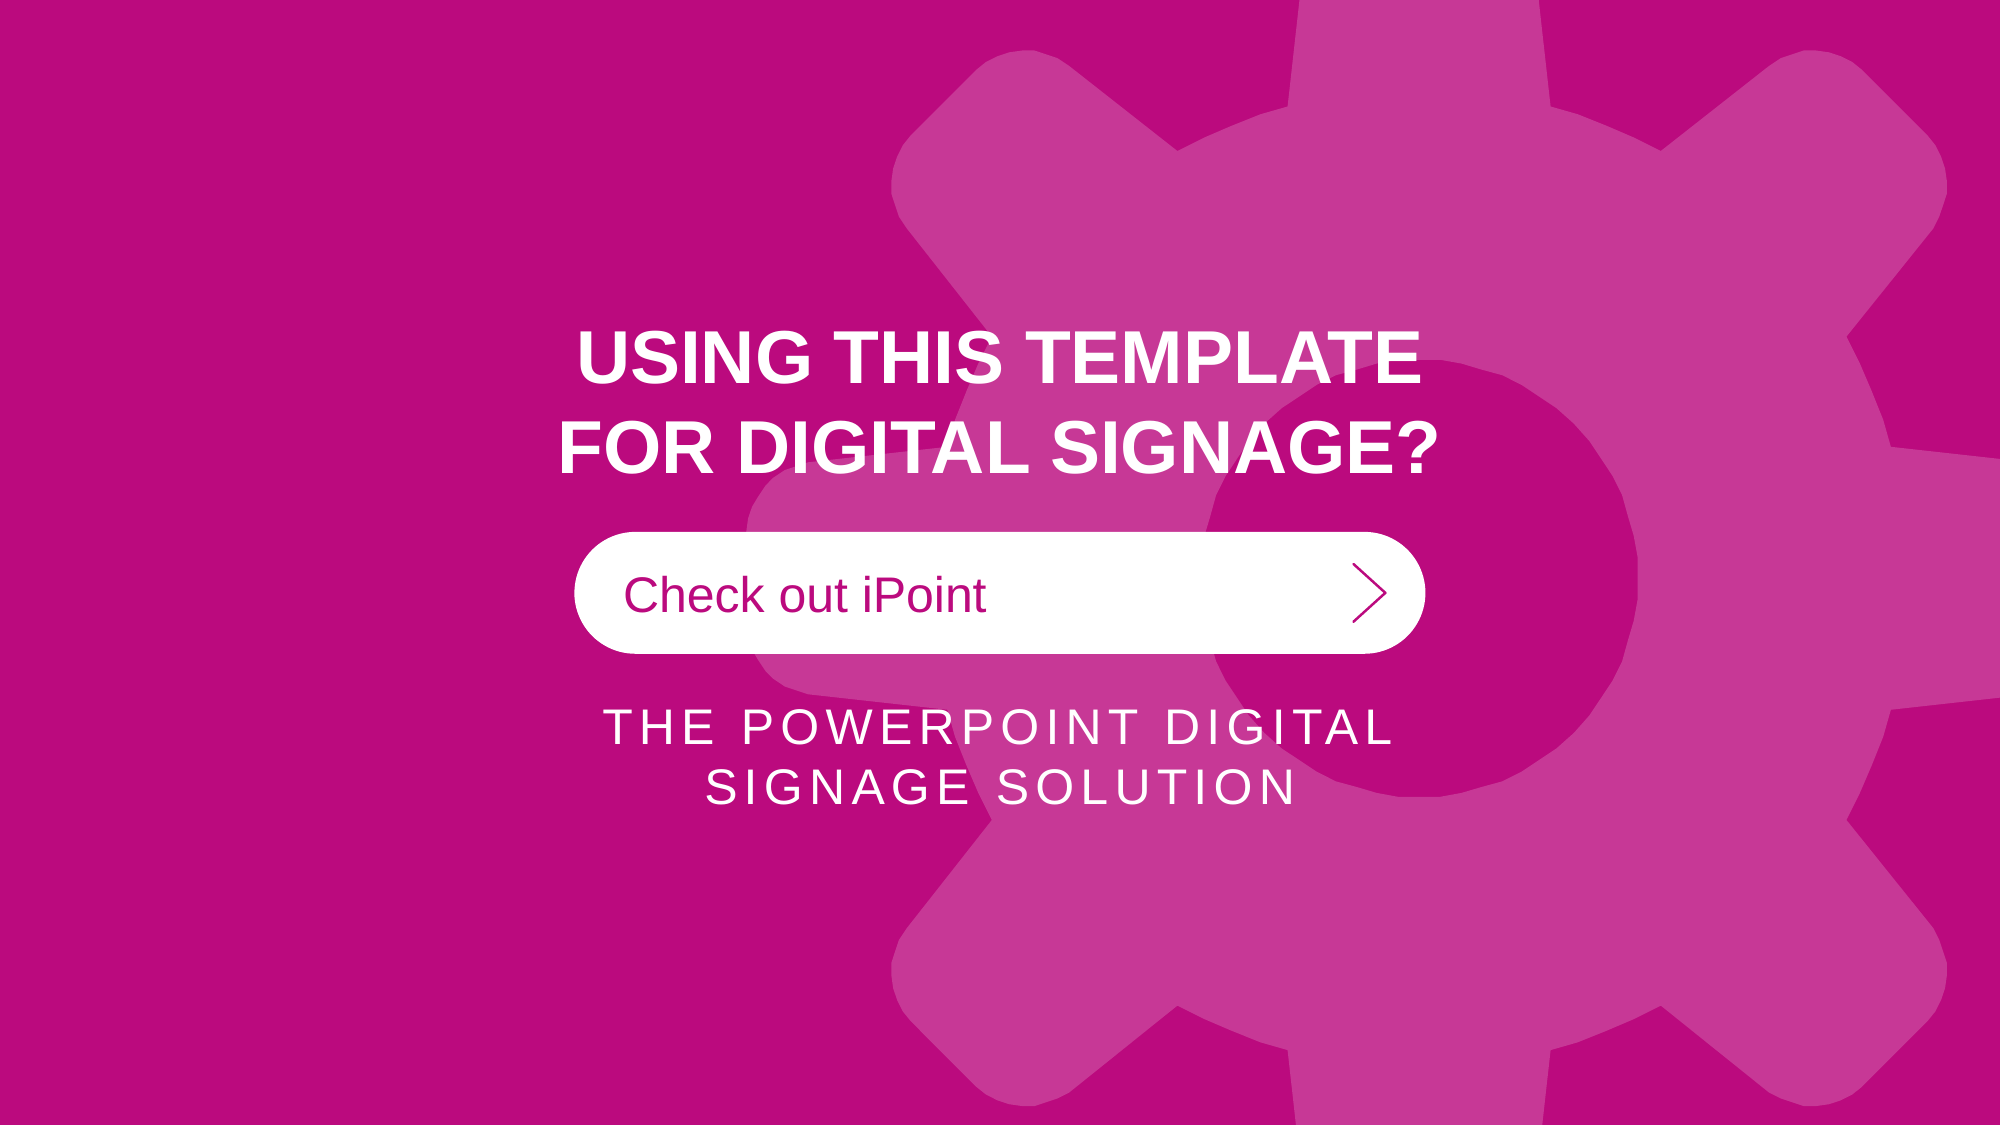

USING THIS TEMPLATE FOR DIGITAL SIGNAGE?

Check out iPoint

THE POWERPOINT DIGITAL SIGNAGE SOLUTION